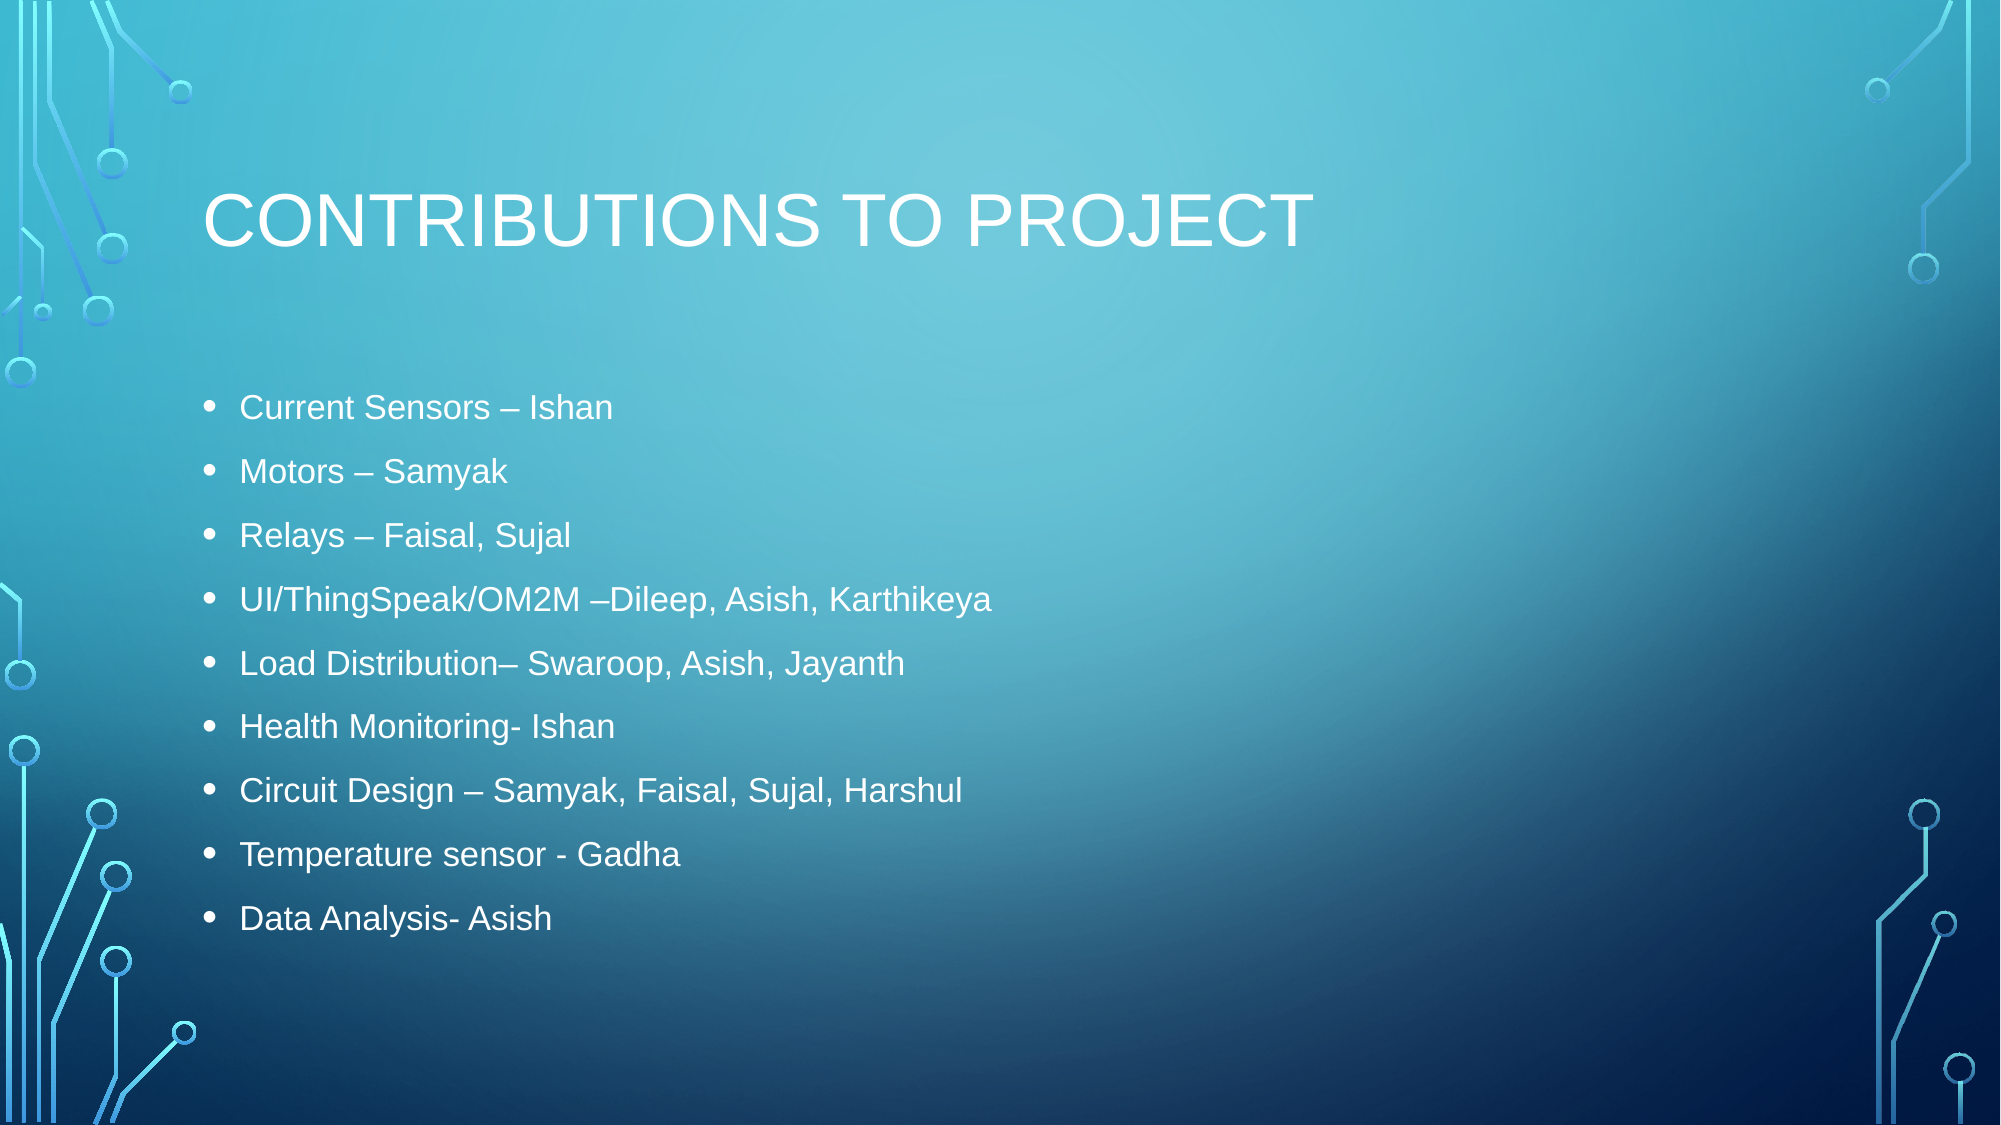

# CONTRIBUTIONS TO PROJECT
Current Sensors – Ishan
Motors – Samyak
Relays – Faisal, Sujal
UI/ThingSpeak/OM2M –Dileep, Asish, Karthikeya
Load Distribution– Swaroop, Asish, Jayanth
Health Monitoring- Ishan
Circuit Design – Samyak, Faisal, Sujal, Harshul
Temperature sensor - Gadha
Data Analysis- Asish